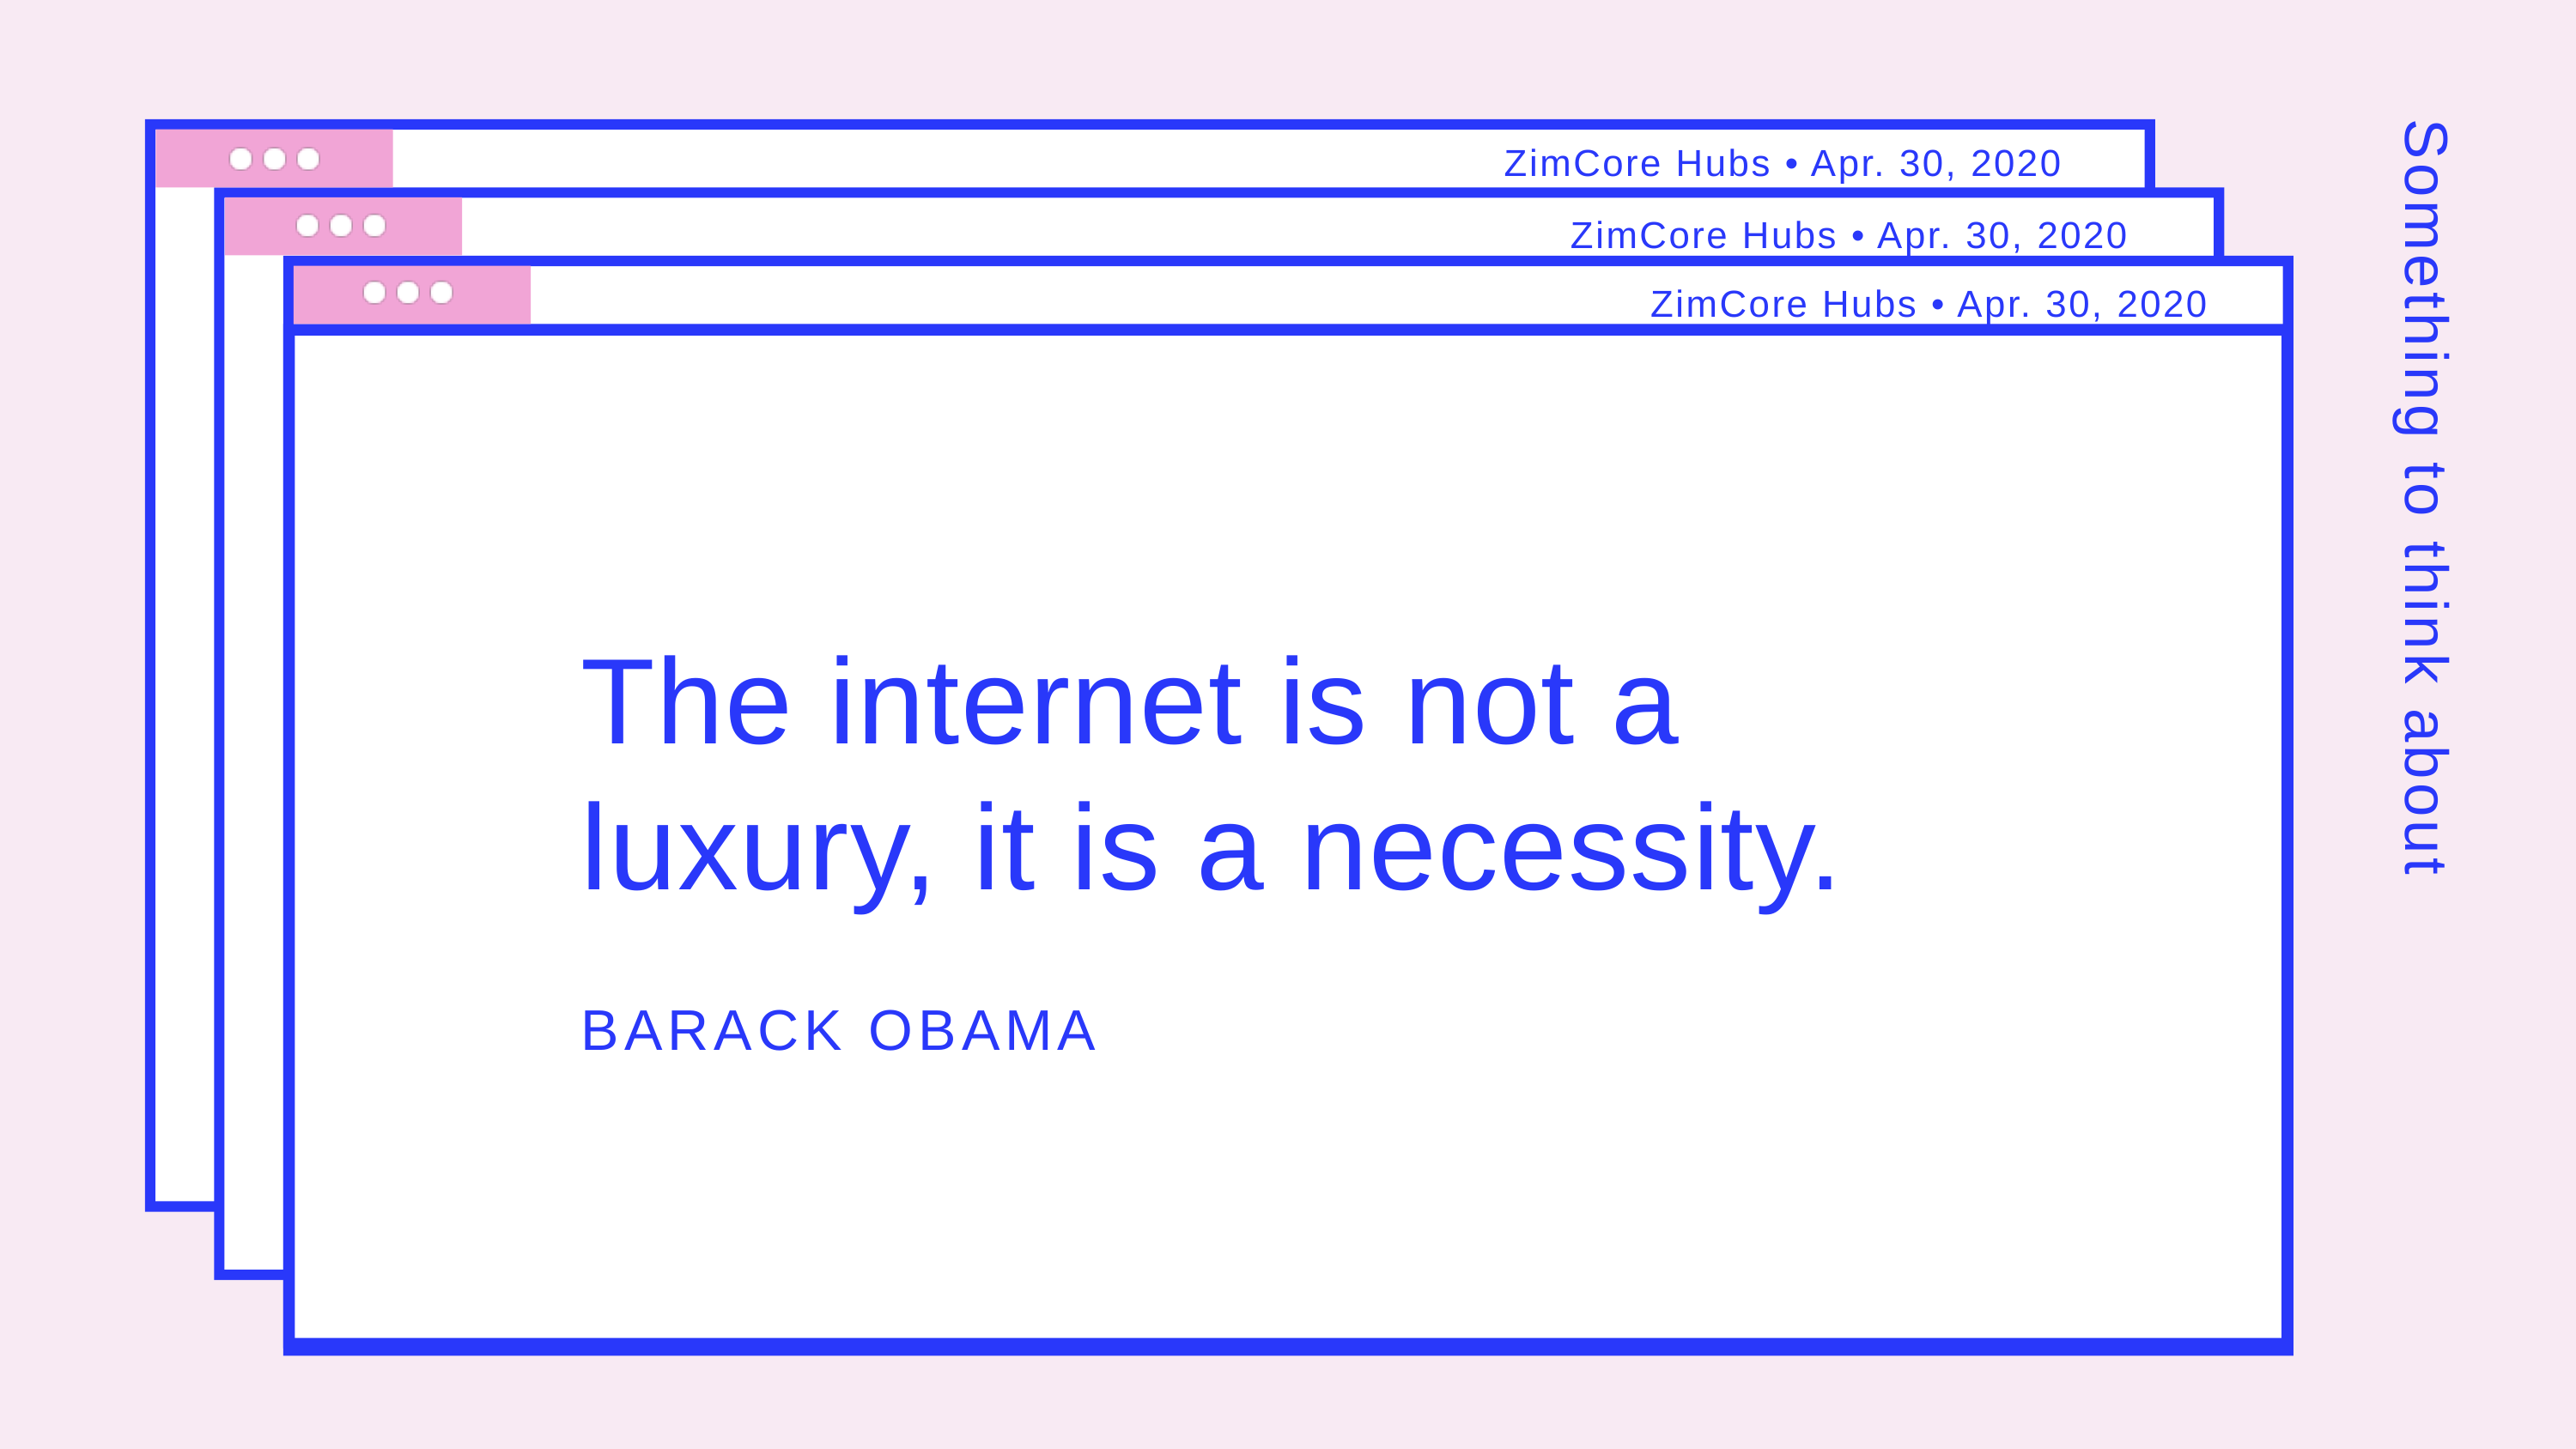

ZimCore Hubs • Apr. 30, 2020

ZimCore Hubs • Apr. 30, 2020

ZimCore Hubs • Apr. 30, 2020

The internet is not a luxury, it is a necessity.
BARACK OBAMA
Something to think about